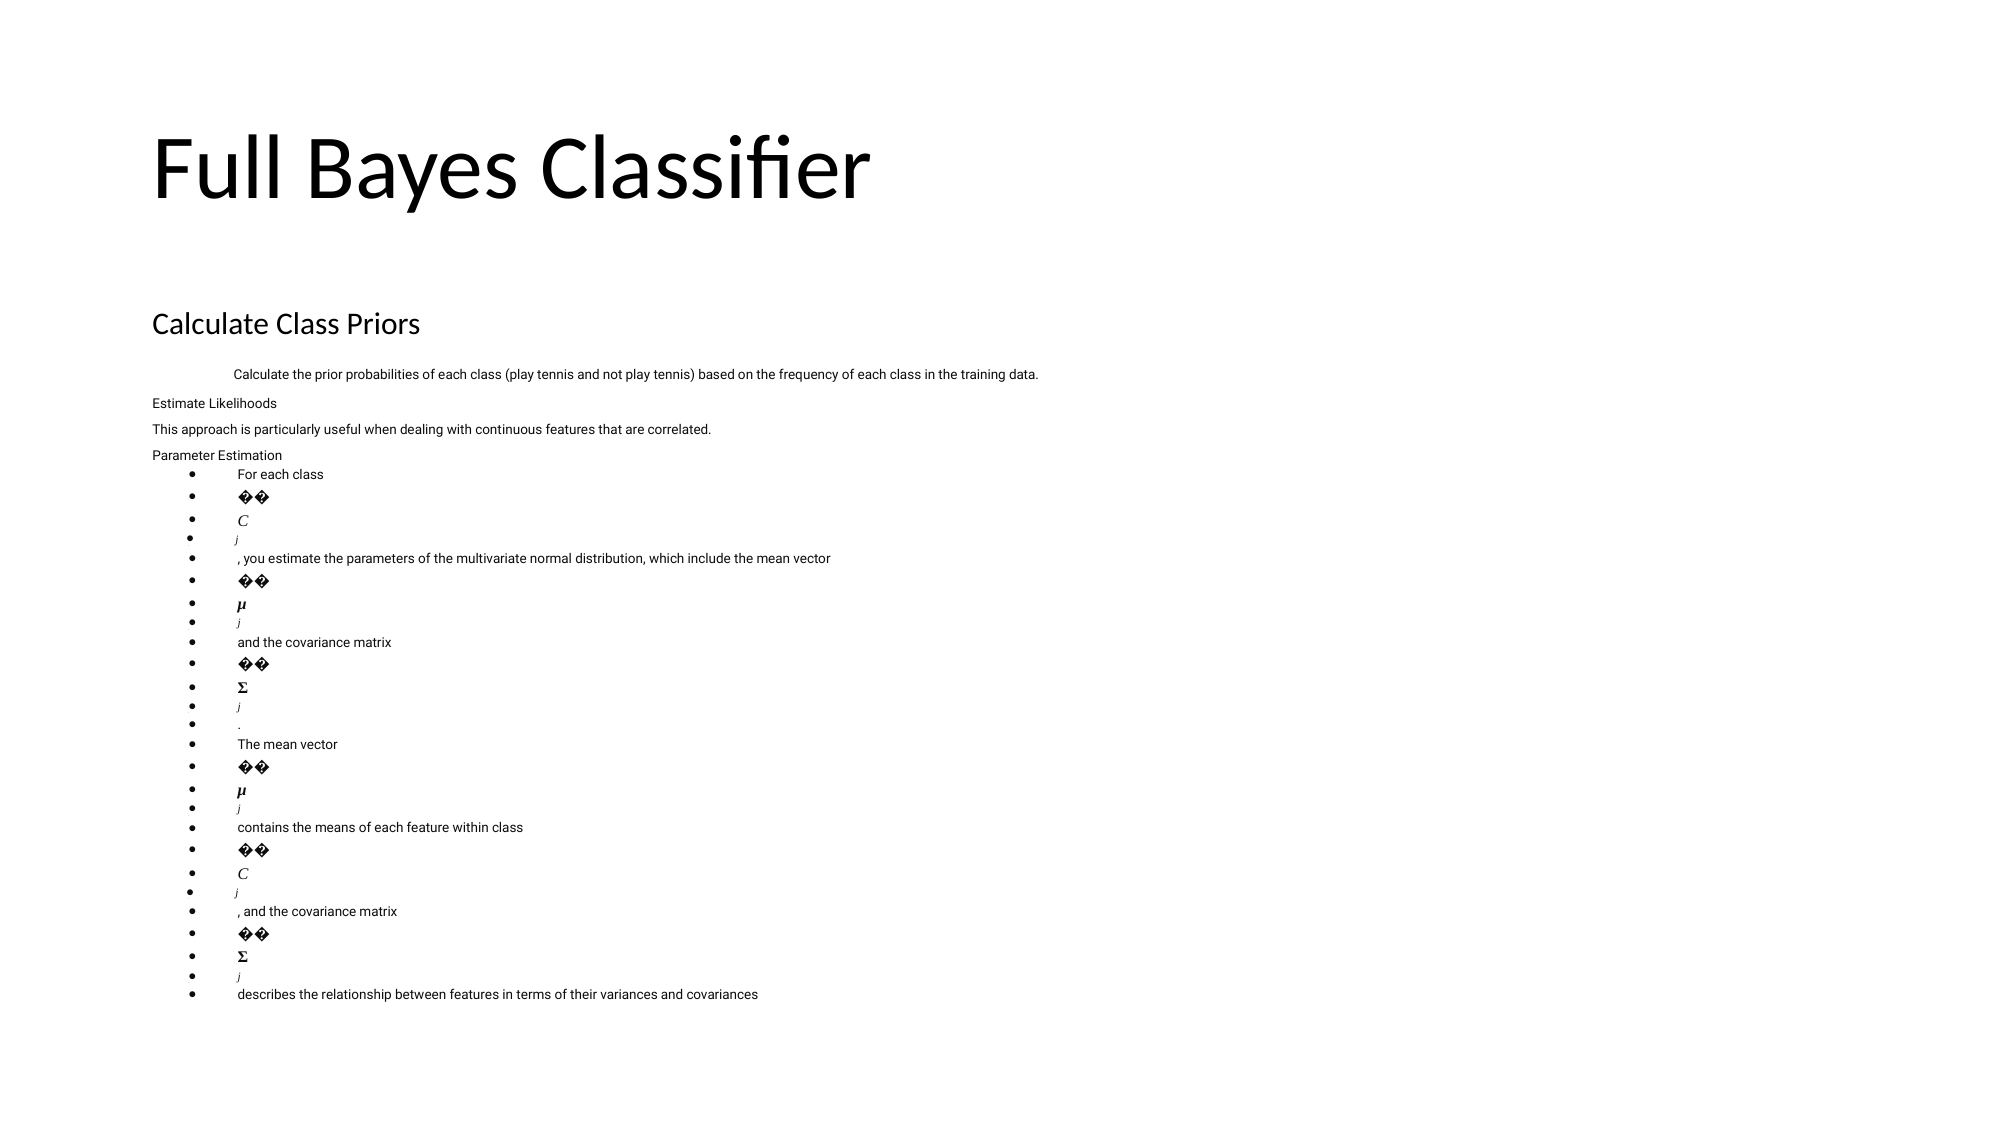

# Full Bayes Classifier
Calculate Class Priors
	Calculate the prior probabilities of each class (play tennis and not play tennis) based on the frequency of each class in the training data.
Estimate Likelihoods
This approach is particularly useful when dealing with continuous features that are correlated.
Parameter Estimation
For each class
��
C
j
​
, you estimate the parameters of the multivariate normal distribution, which include the mean vector
��
μ
j
​
and the covariance matrix
��
Σ
j
​
.
The mean vector
��
μ
j
​
contains the means of each feature within class
��
C
j
​
, and the covariance matrix
��
Σ
j
​
describes the relationship between features in terms of their variances and covariances